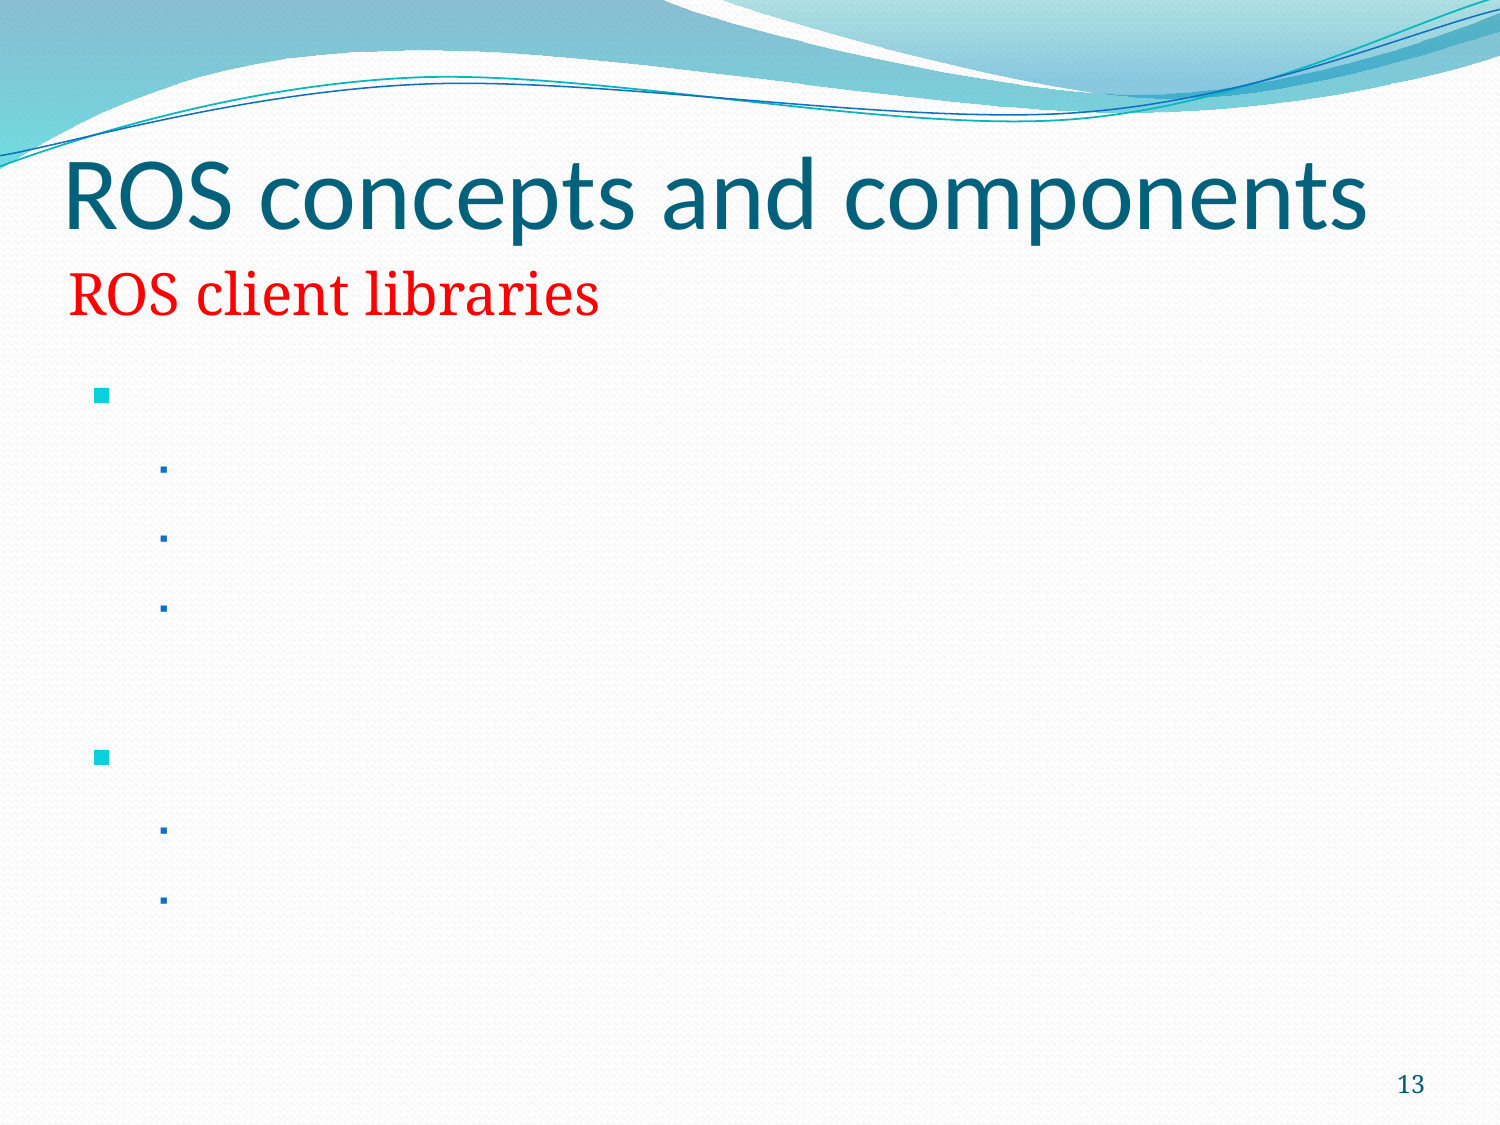

# ROS concepts and components
ROS client libraries

13